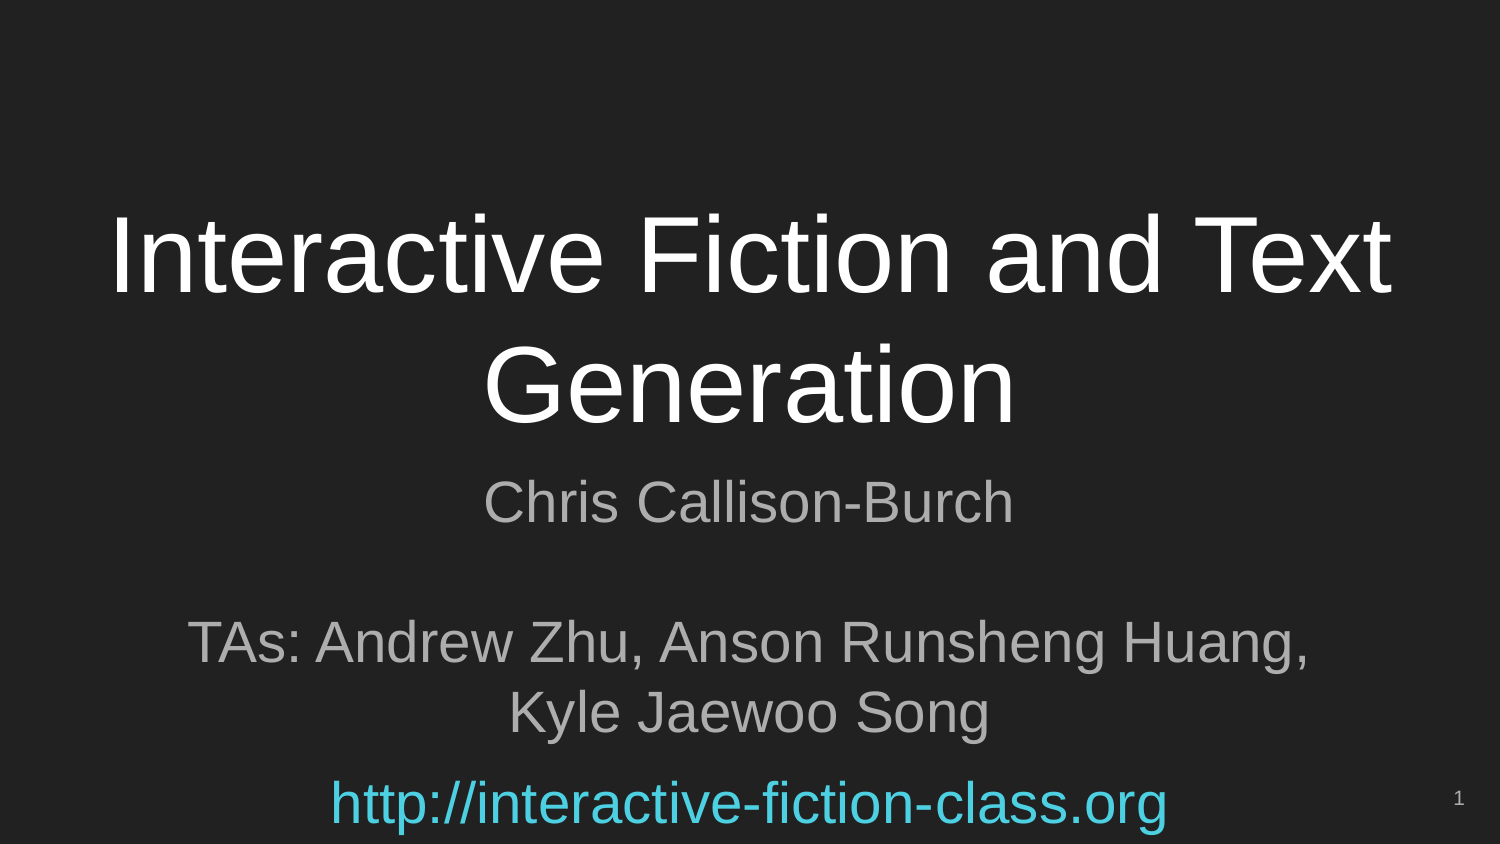

# Interactive Fiction and Text Generation
Chris Callison-Burch

TAs: Andrew Zhu, Anson Runsheng Huang,
Kyle Jaewoo Song
http://interactive-fiction-class.org

1